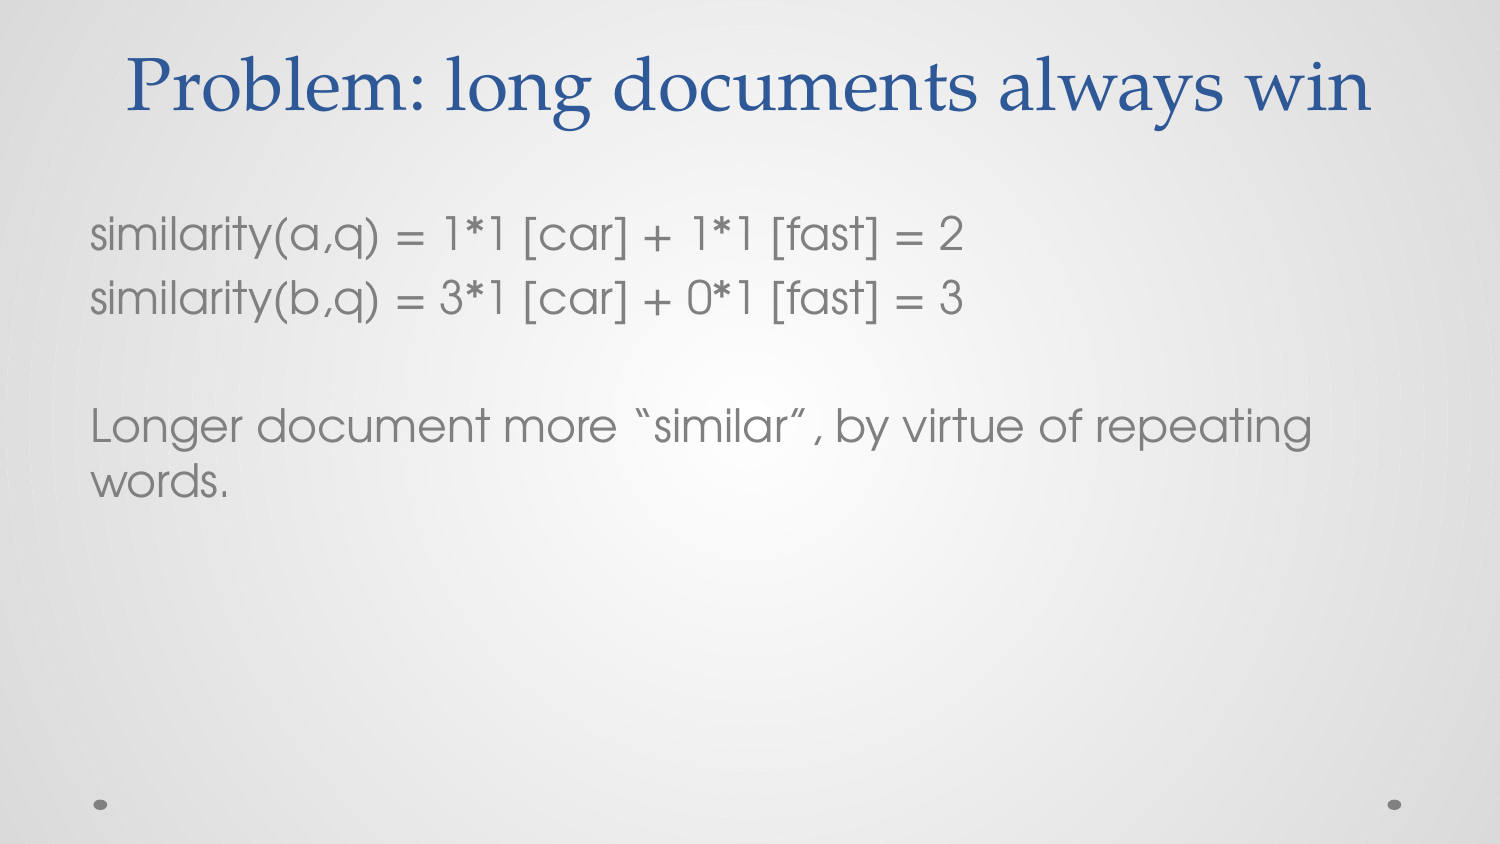

Problem: long documents always win
similarity(a,q) = 1*1 [car] + 1*1 [fast] = 2
similarity(b,q) = 3*1 [car] + 0*1 [fast] = 3

Longer document more “similar”, by virtue of repeating words.